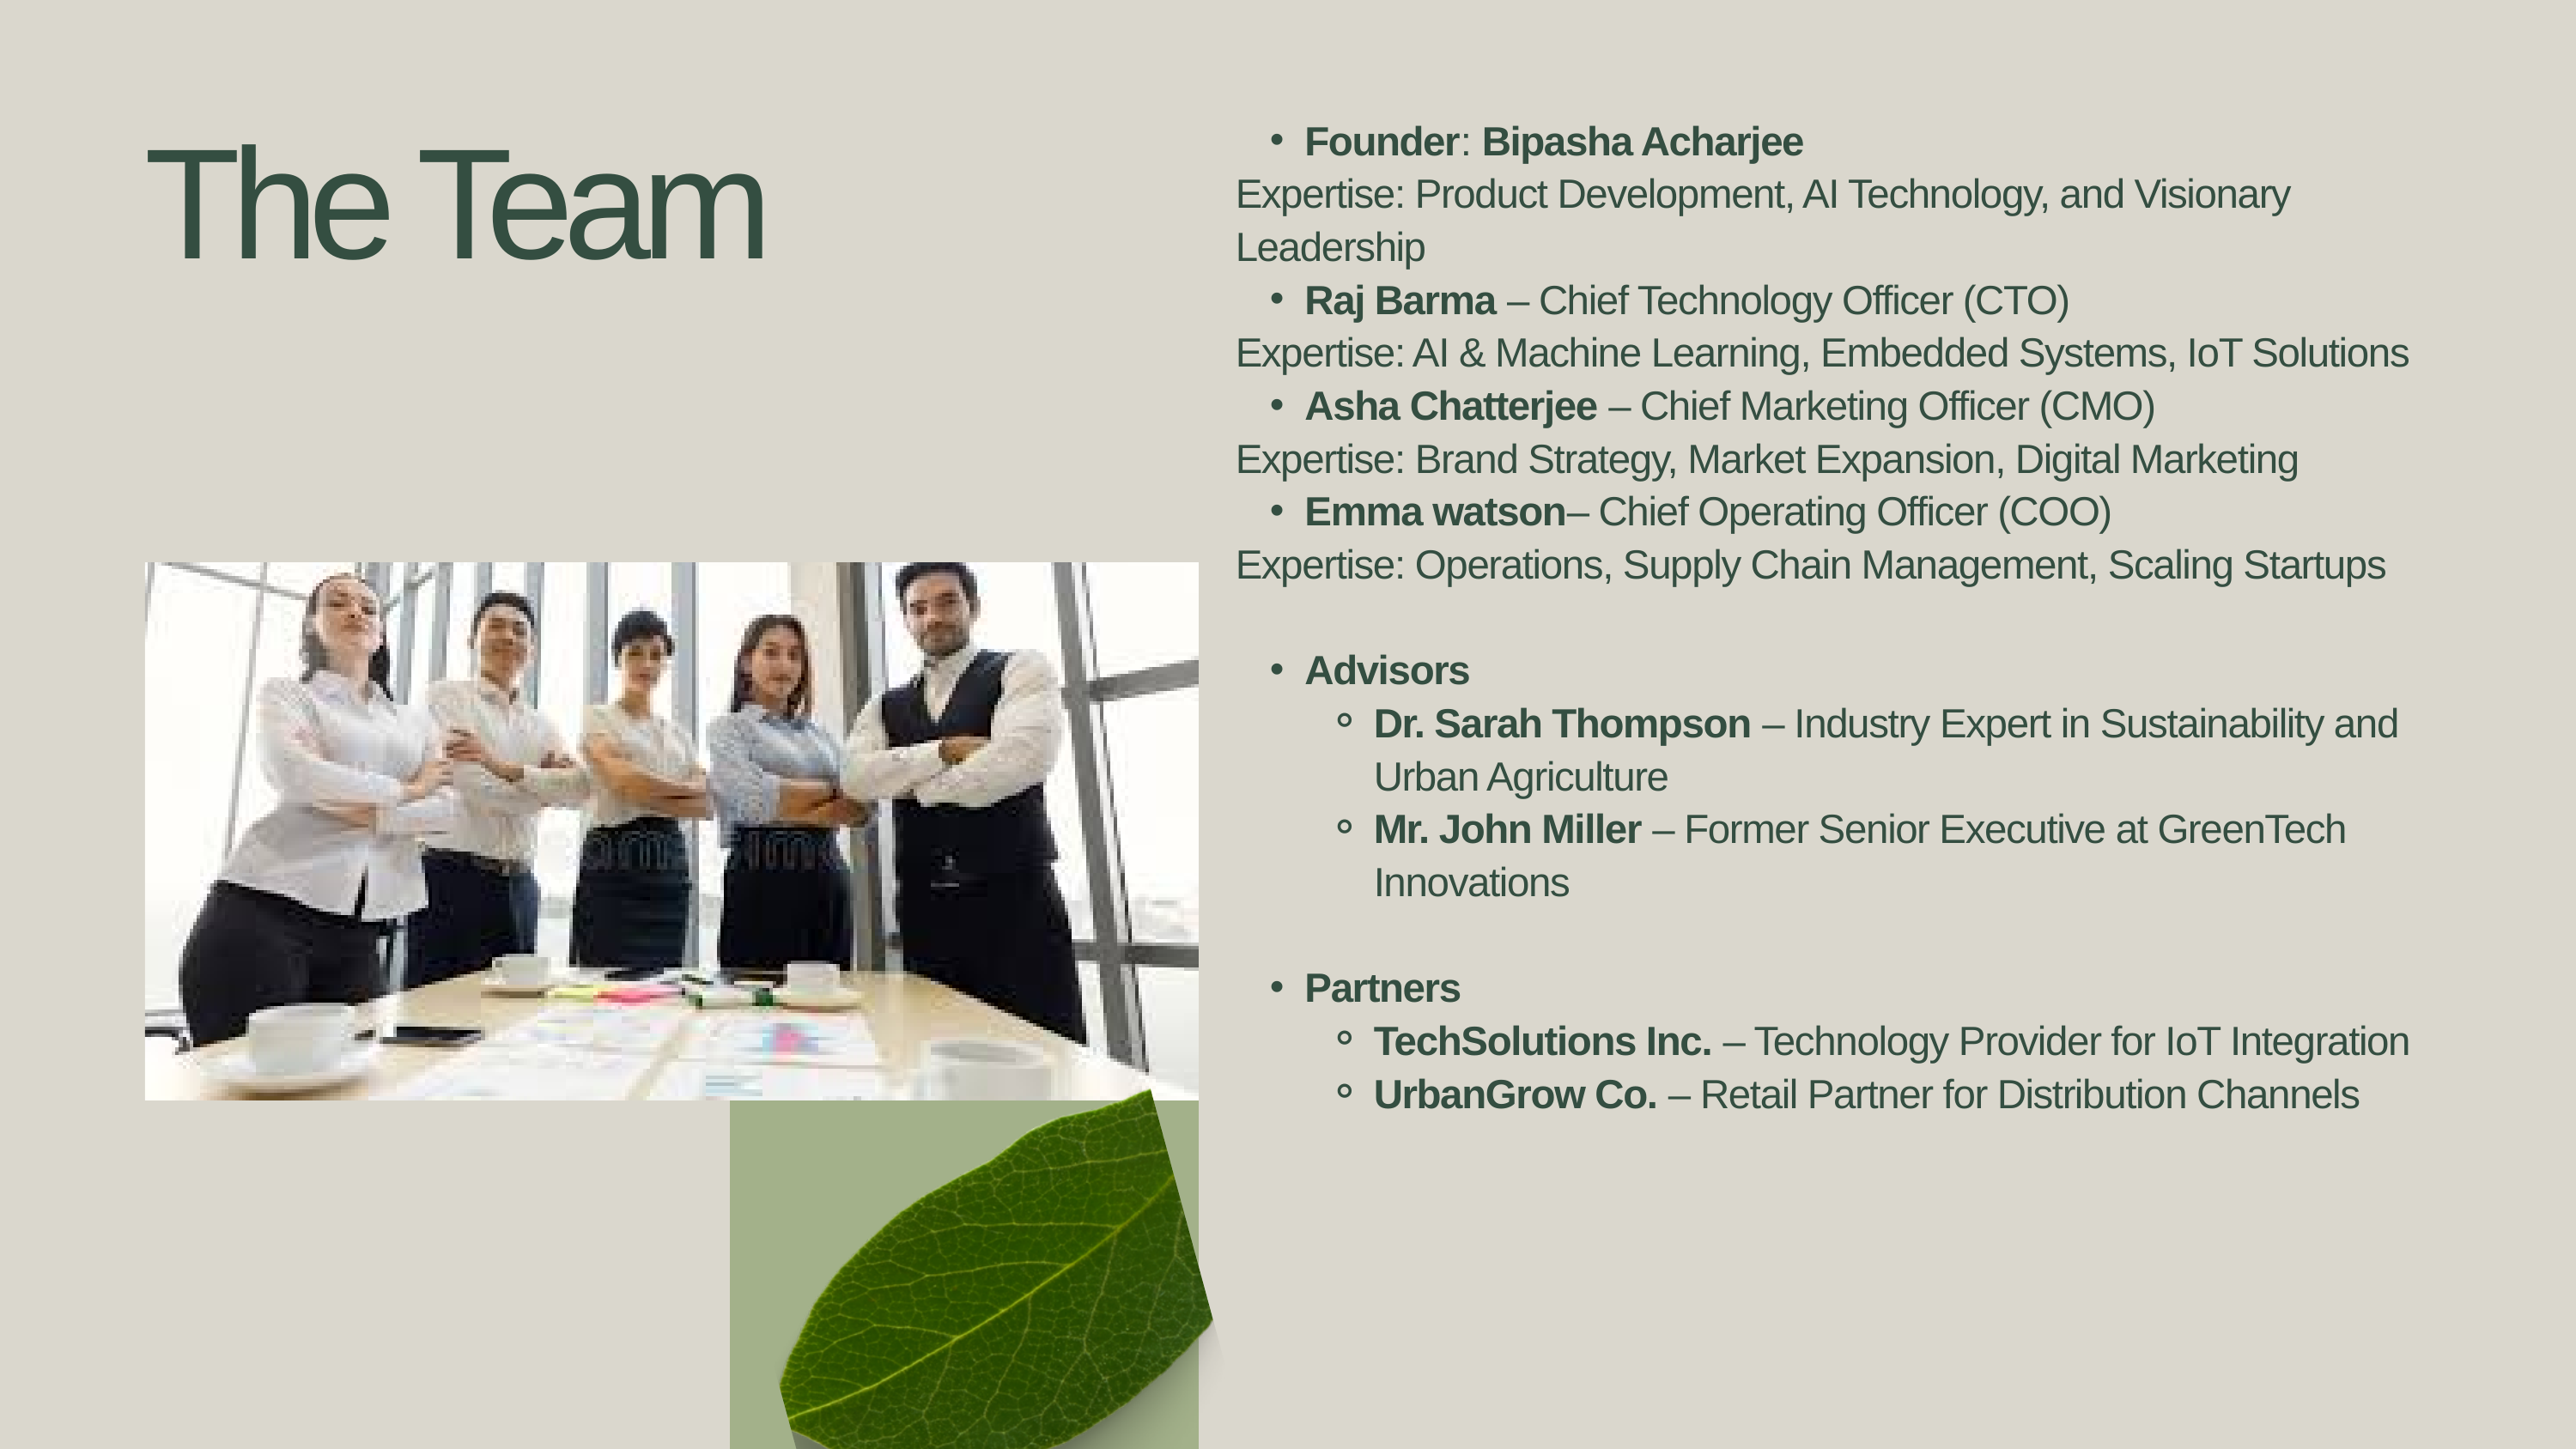

Founder: Bipasha Acharjee
Expertise: Product Development, AI Technology, and Visionary Leadership
Raj Barma – Chief Technology Officer (CTO)
Expertise: AI & Machine Learning, Embedded Systems, IoT Solutions
Asha Chatterjee – Chief Marketing Officer (CMO)
Expertise: Brand Strategy, Market Expansion, Digital Marketing
Emma watson– Chief Operating Officer (COO)
Expertise: Operations, Supply Chain Management, Scaling Startups

Advisors
Dr. Sarah Thompson – Industry Expert in Sustainability and Urban Agriculture
Mr. John Miller – Former Senior Executive at GreenTech Innovations

Partners
TechSolutions Inc. – Technology Provider for IoT Integration
UrbanGrow Co. – Retail Partner for Distribution Channels

The Team